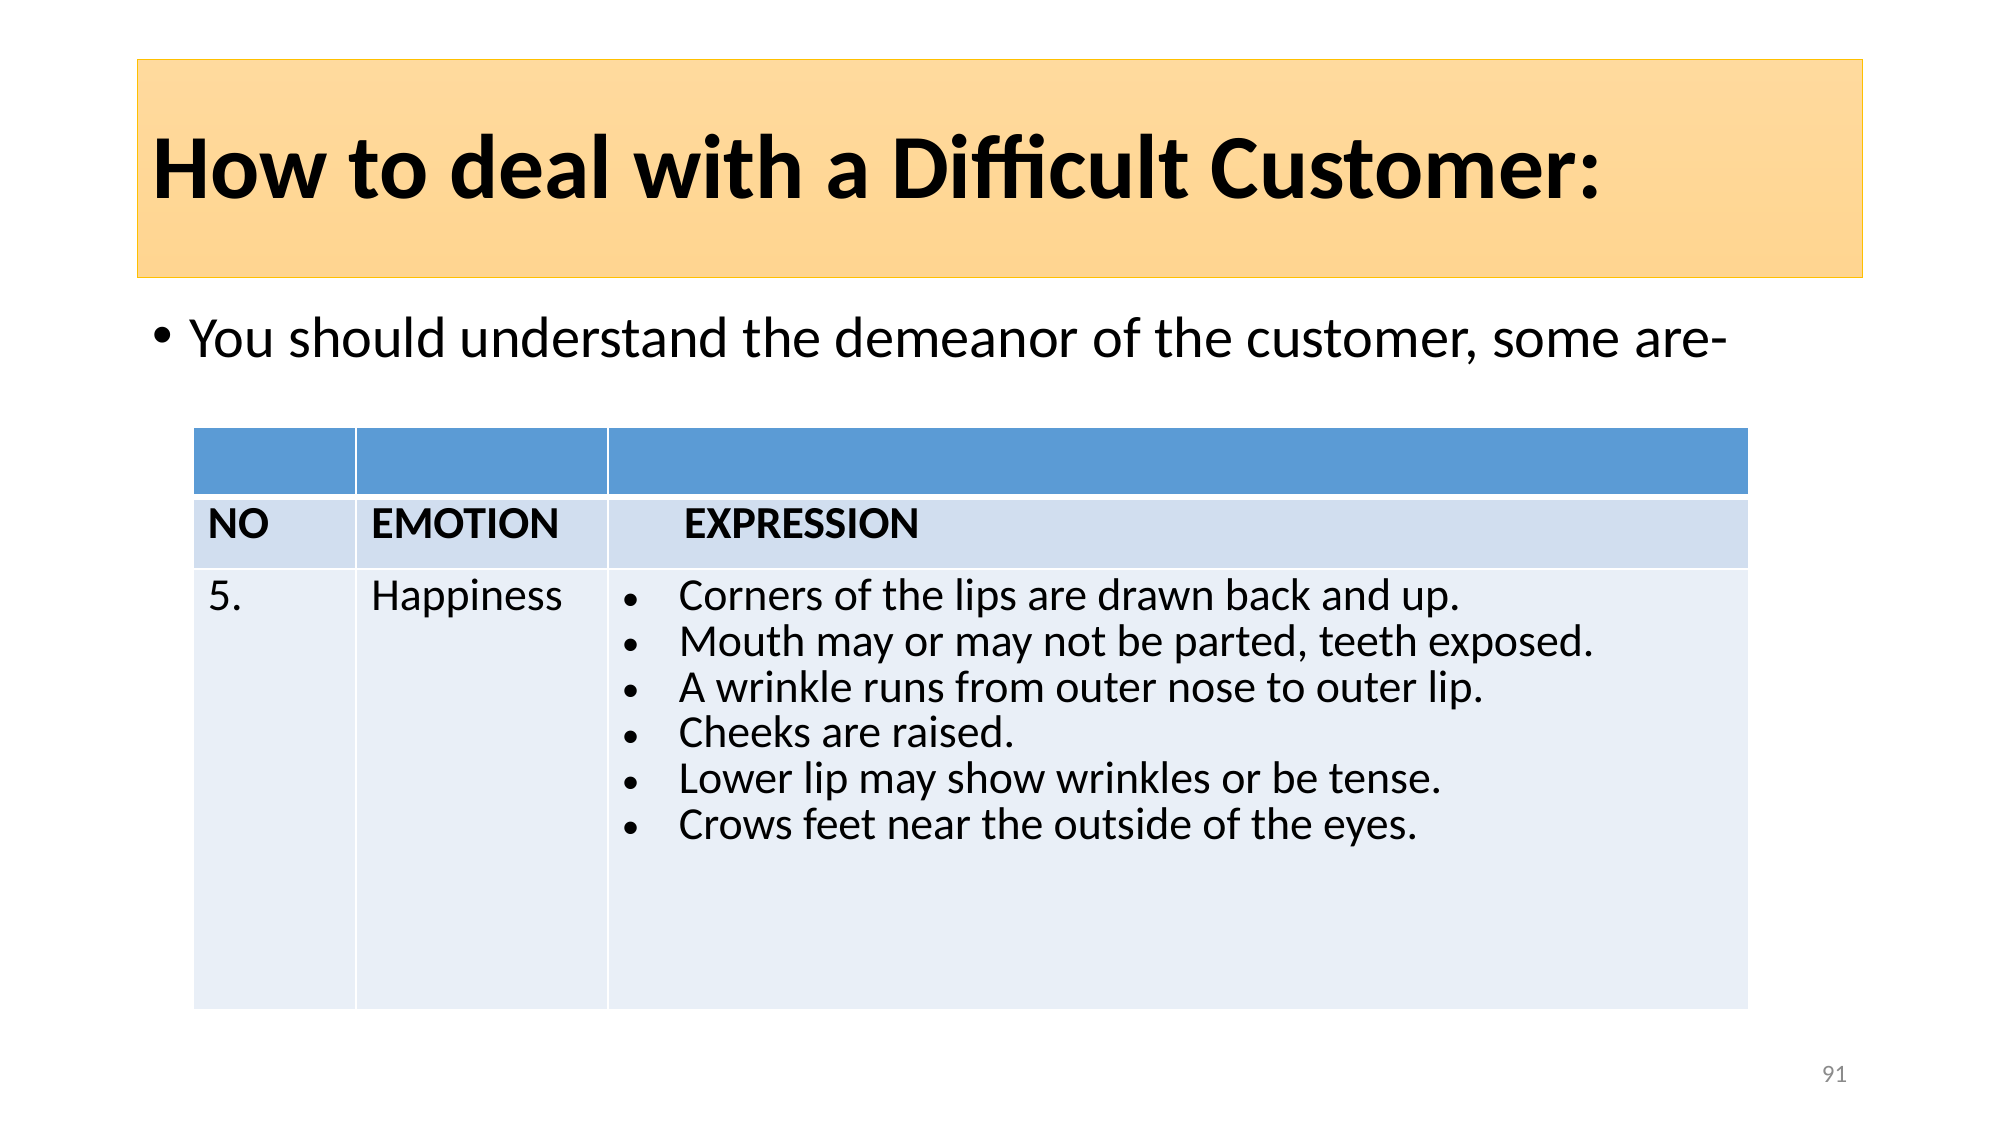

# How to deal with a Difficult Customer:
You should understand the demeanor of the customer, some are-

|  |  |  |
| --- | --- | --- |
| NO | EMOTION | EXPRESSION |
| 5. | Happiness | Corners of the lips are drawn back and up. Mouth may or may not be parted, teeth exposed. A wrinkle runs from outer nose to outer lip. Cheeks are raised. Lower lip may show wrinkles or be tense. Crows feet near the outside of the eyes. |
91